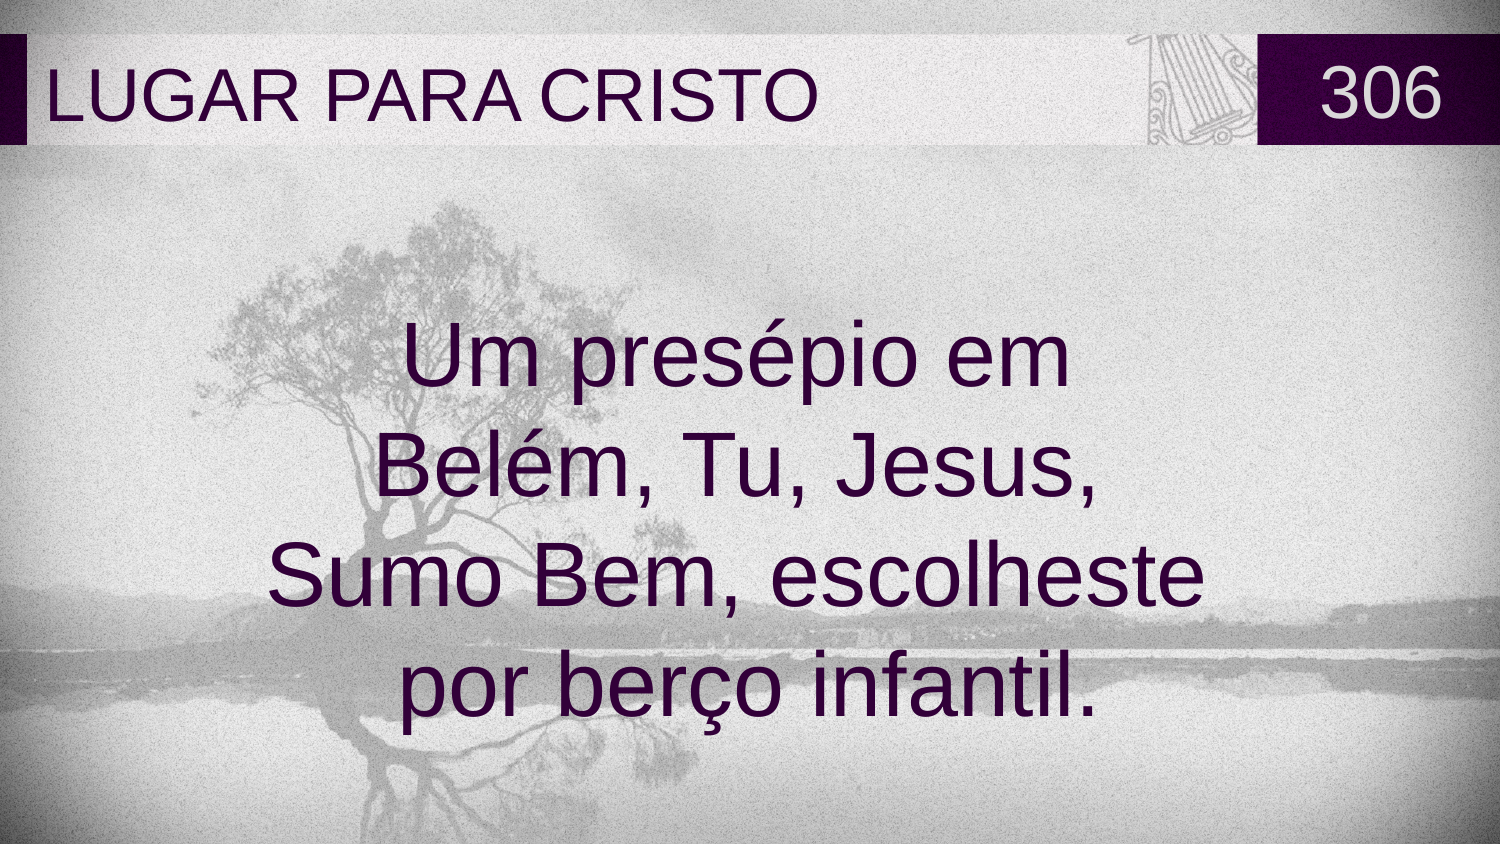

# LUGAR PARA CRISTO
306
Um presépio em
Belém, Tu, Jesus,
Sumo Bem, escolheste
por berço infantil.